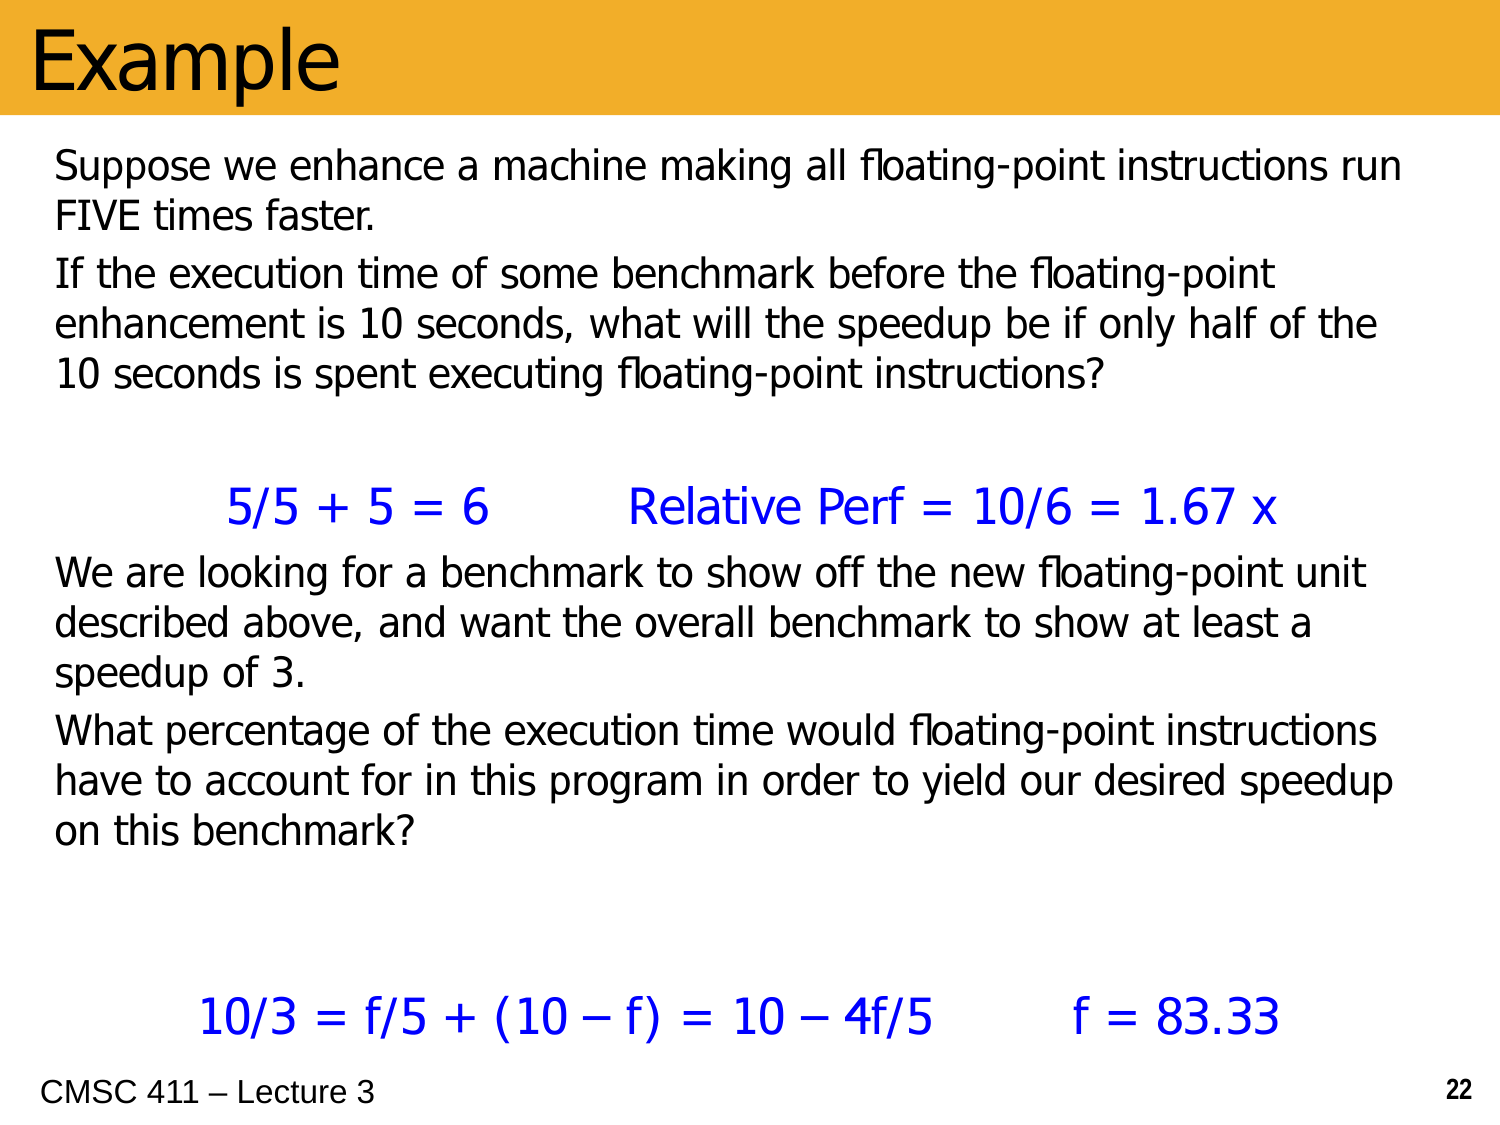

# Example

Suppose we enhance a machine making all floating-point instructions run FIVE times faster.
If the execution time of some benchmark before the floating-point enhancement is 10 seconds, what will the speedup be if only half of the 10 seconds is spent executing floating-point instructions?

We are looking for a benchmark to show off the new floating-point unit described above, and want the overall benchmark to show at least a speedup of 3.
What percentage of the execution time would floating-point instructions have to account for in this program in order to yield our desired speedup on this benchmark?
5/5 + 5 = 6         Relative Perf = 10/6 = 1.67 x
10/3 = f/5 + (10 – f) = 10 – 4f/5         f = 83.33
22